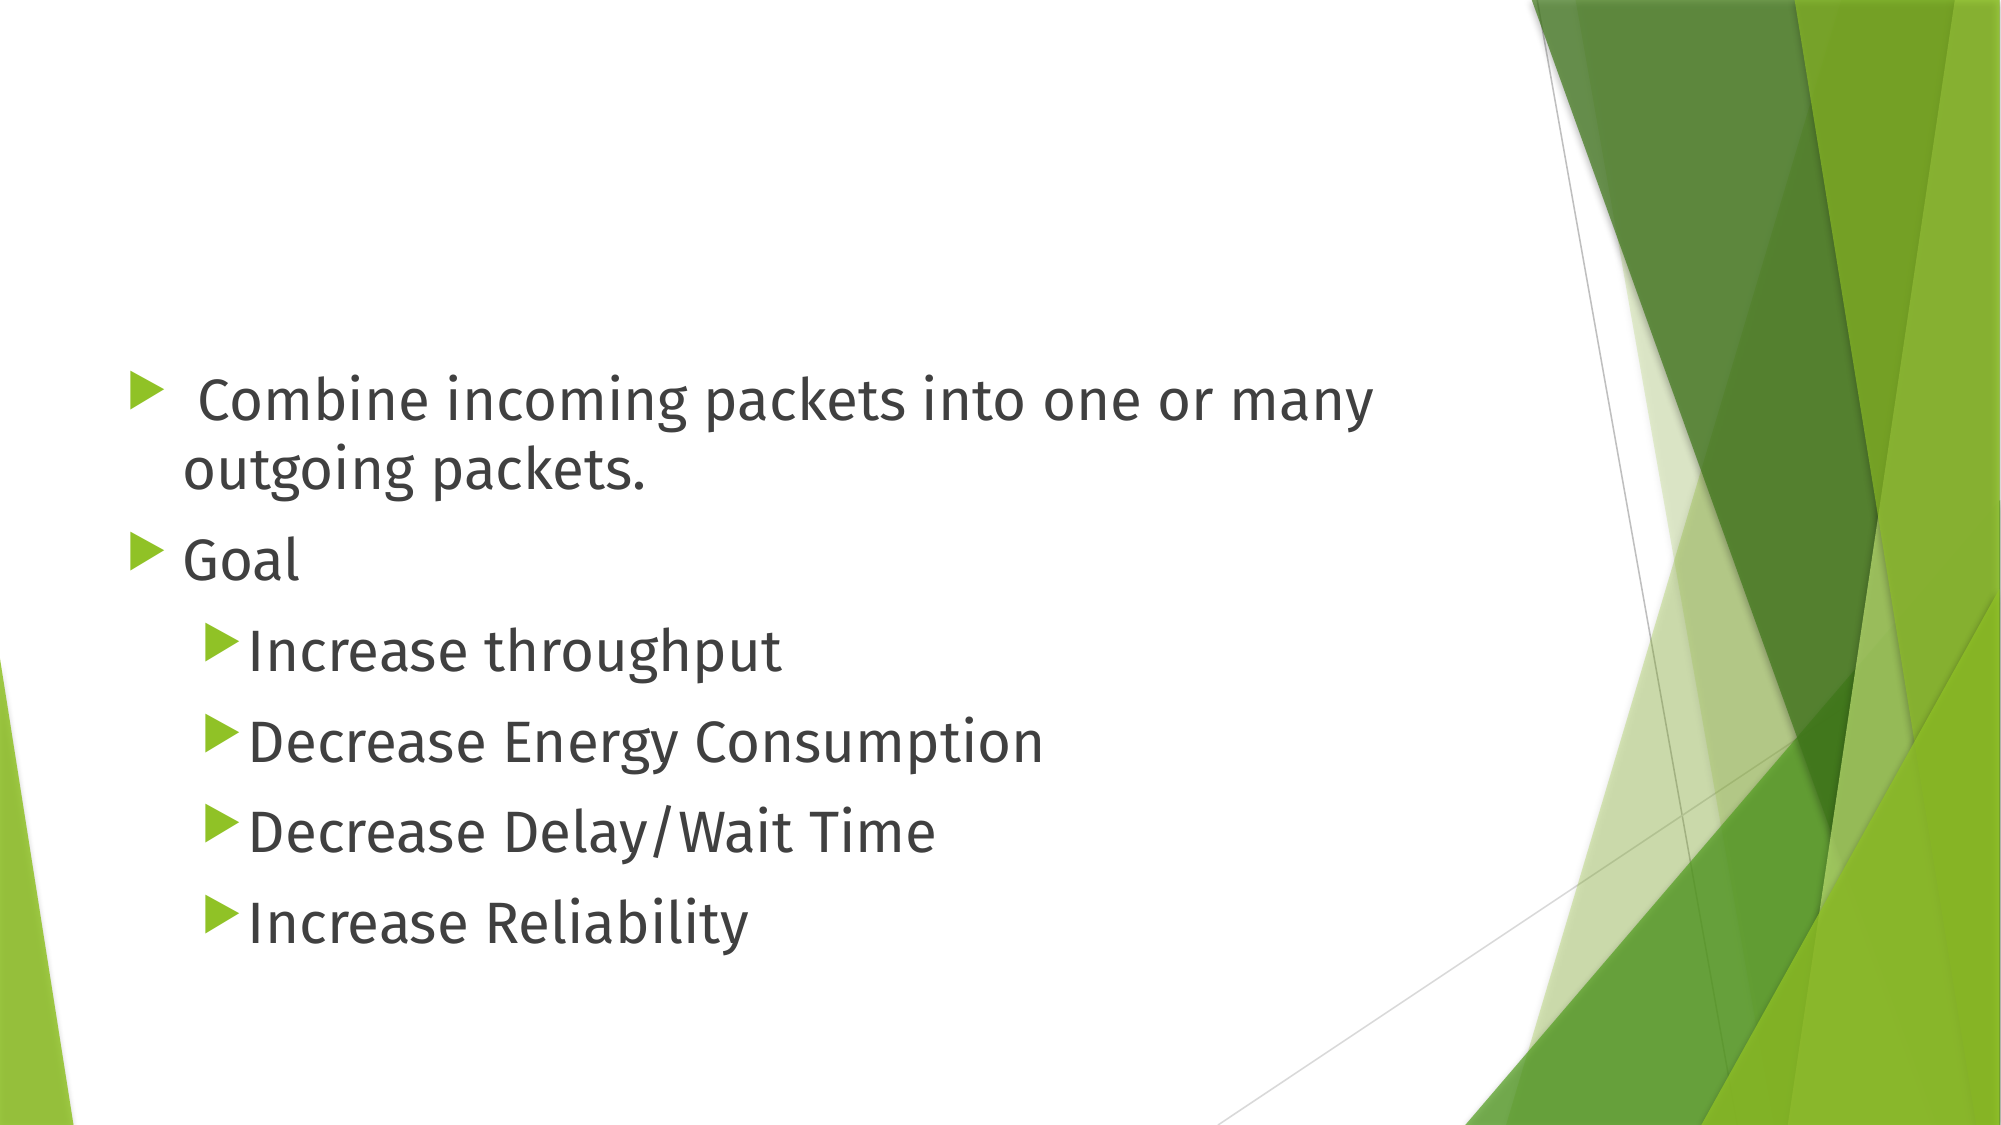

Combine incoming packets into one or many outgoing packets.
Goal
Increase throughput
Decrease Energy Consumption
Decrease Delay/Wait Time
Increase Reliability